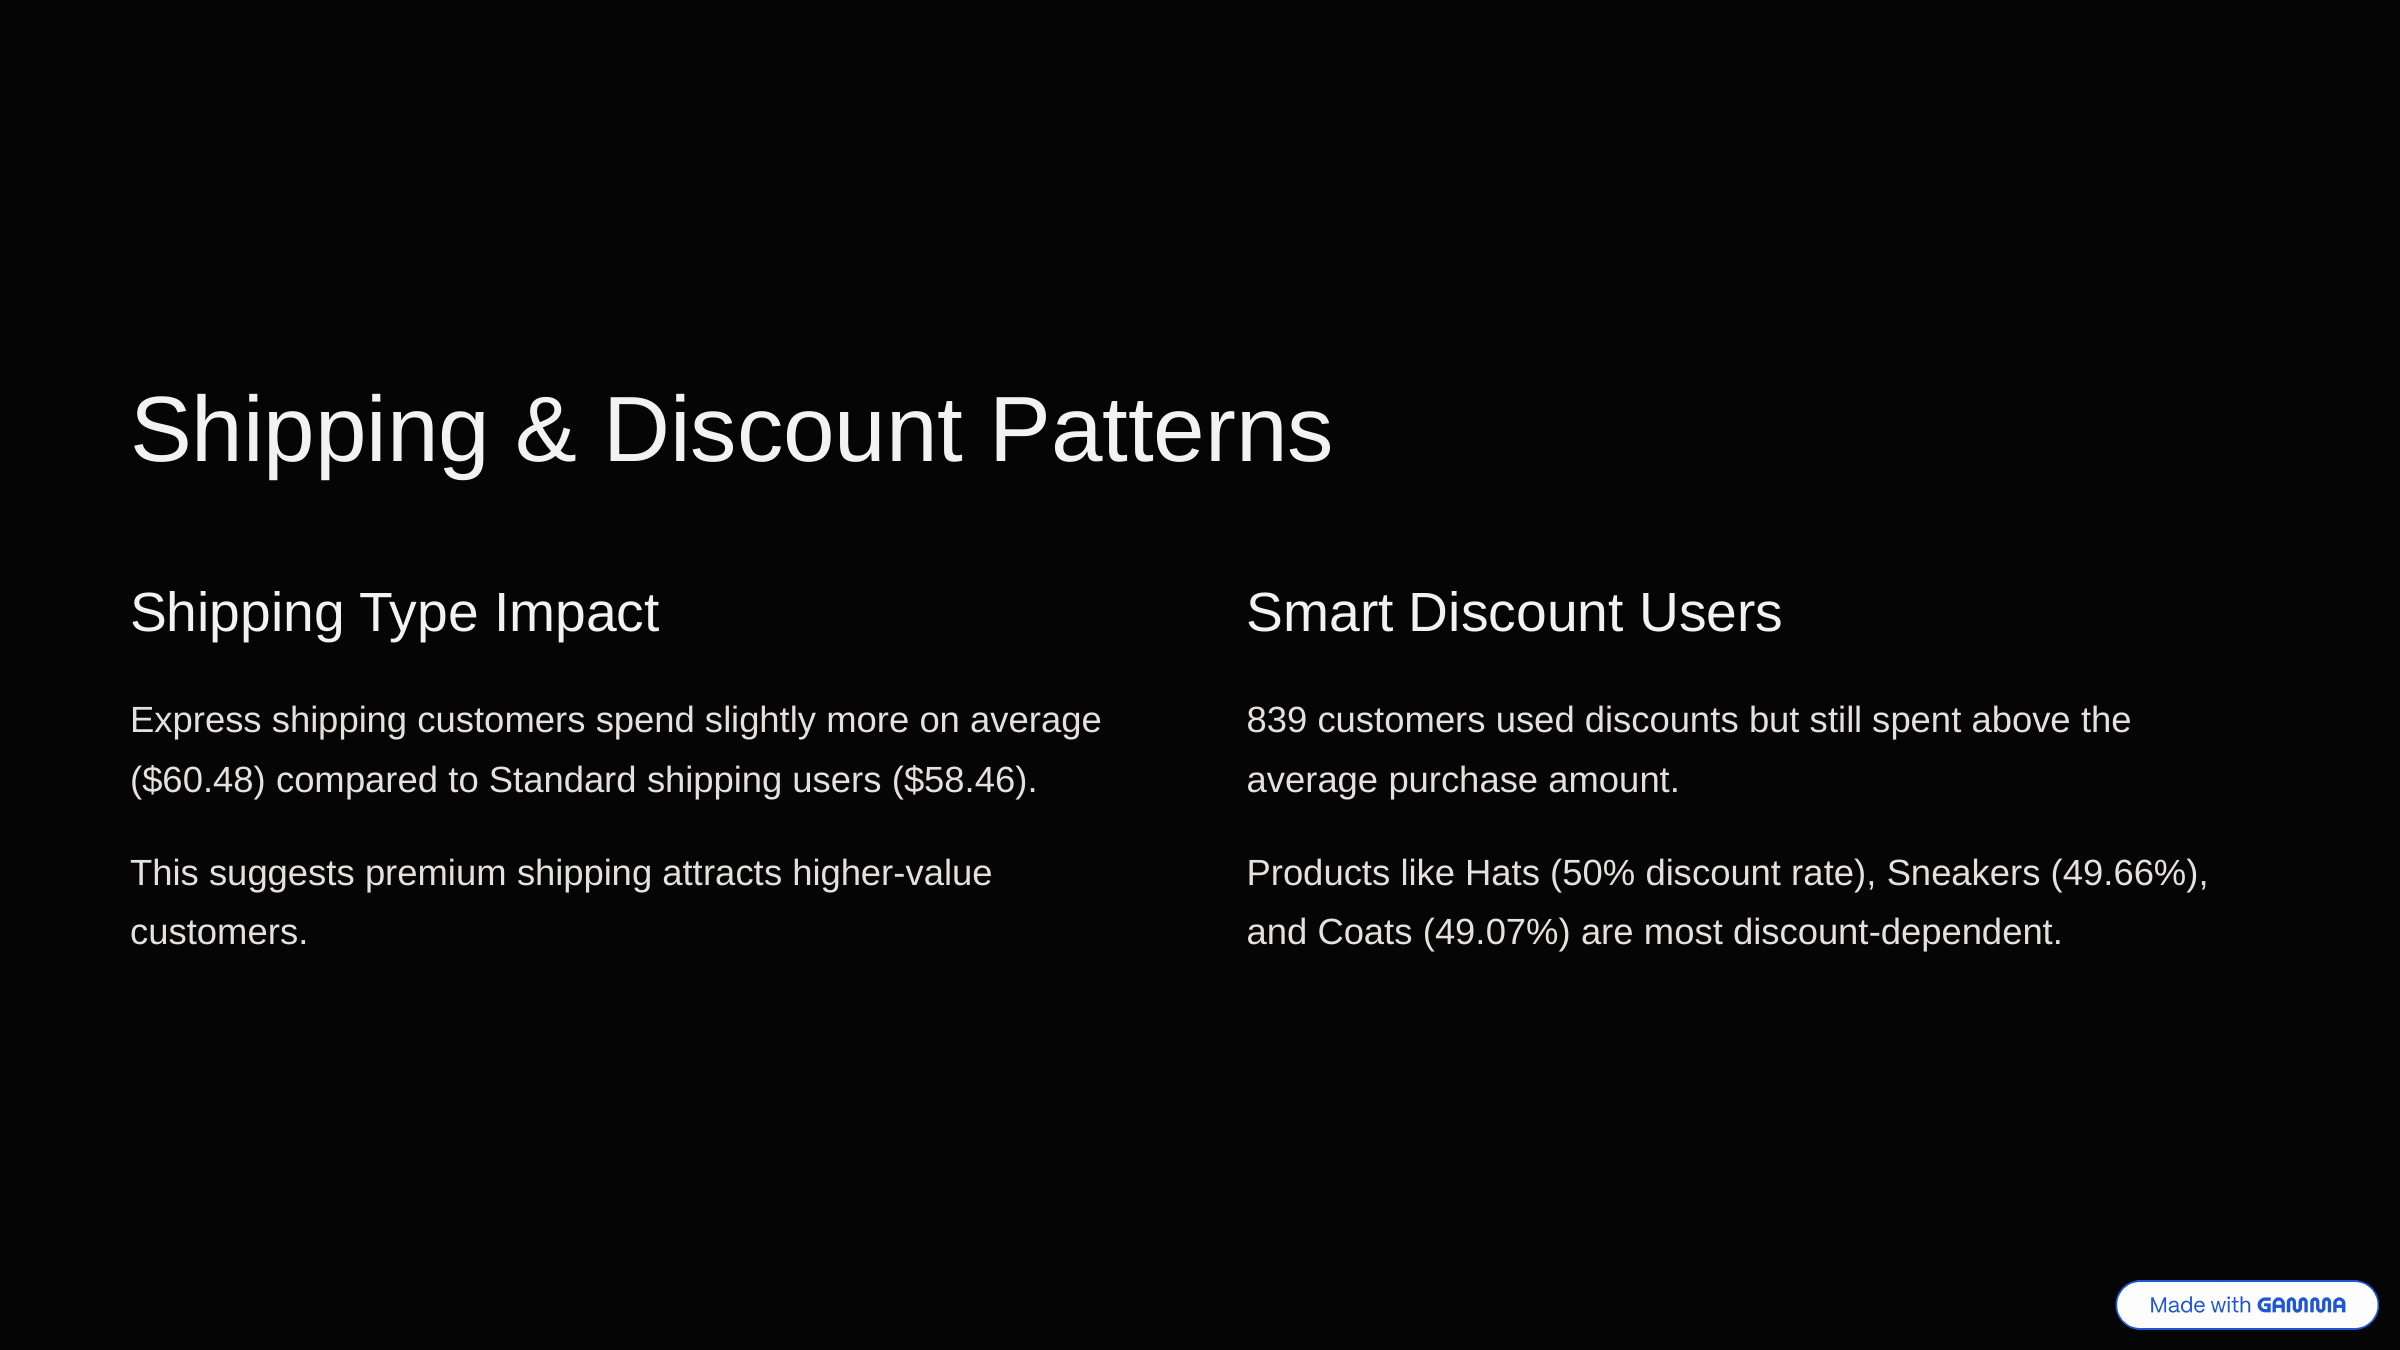

Shipping & Discount Patterns
Shipping Type Impact
Smart Discount Users
Express shipping customers spend slightly more on average ($60.48) compared to Standard shipping users ($58.46).
839 customers used discounts but still spent above the average purchase amount.
This suggests premium shipping attracts higher-value customers.
Products like Hats (50% discount rate), Sneakers (49.66%), and Coats (49.07%) are most discount-dependent.